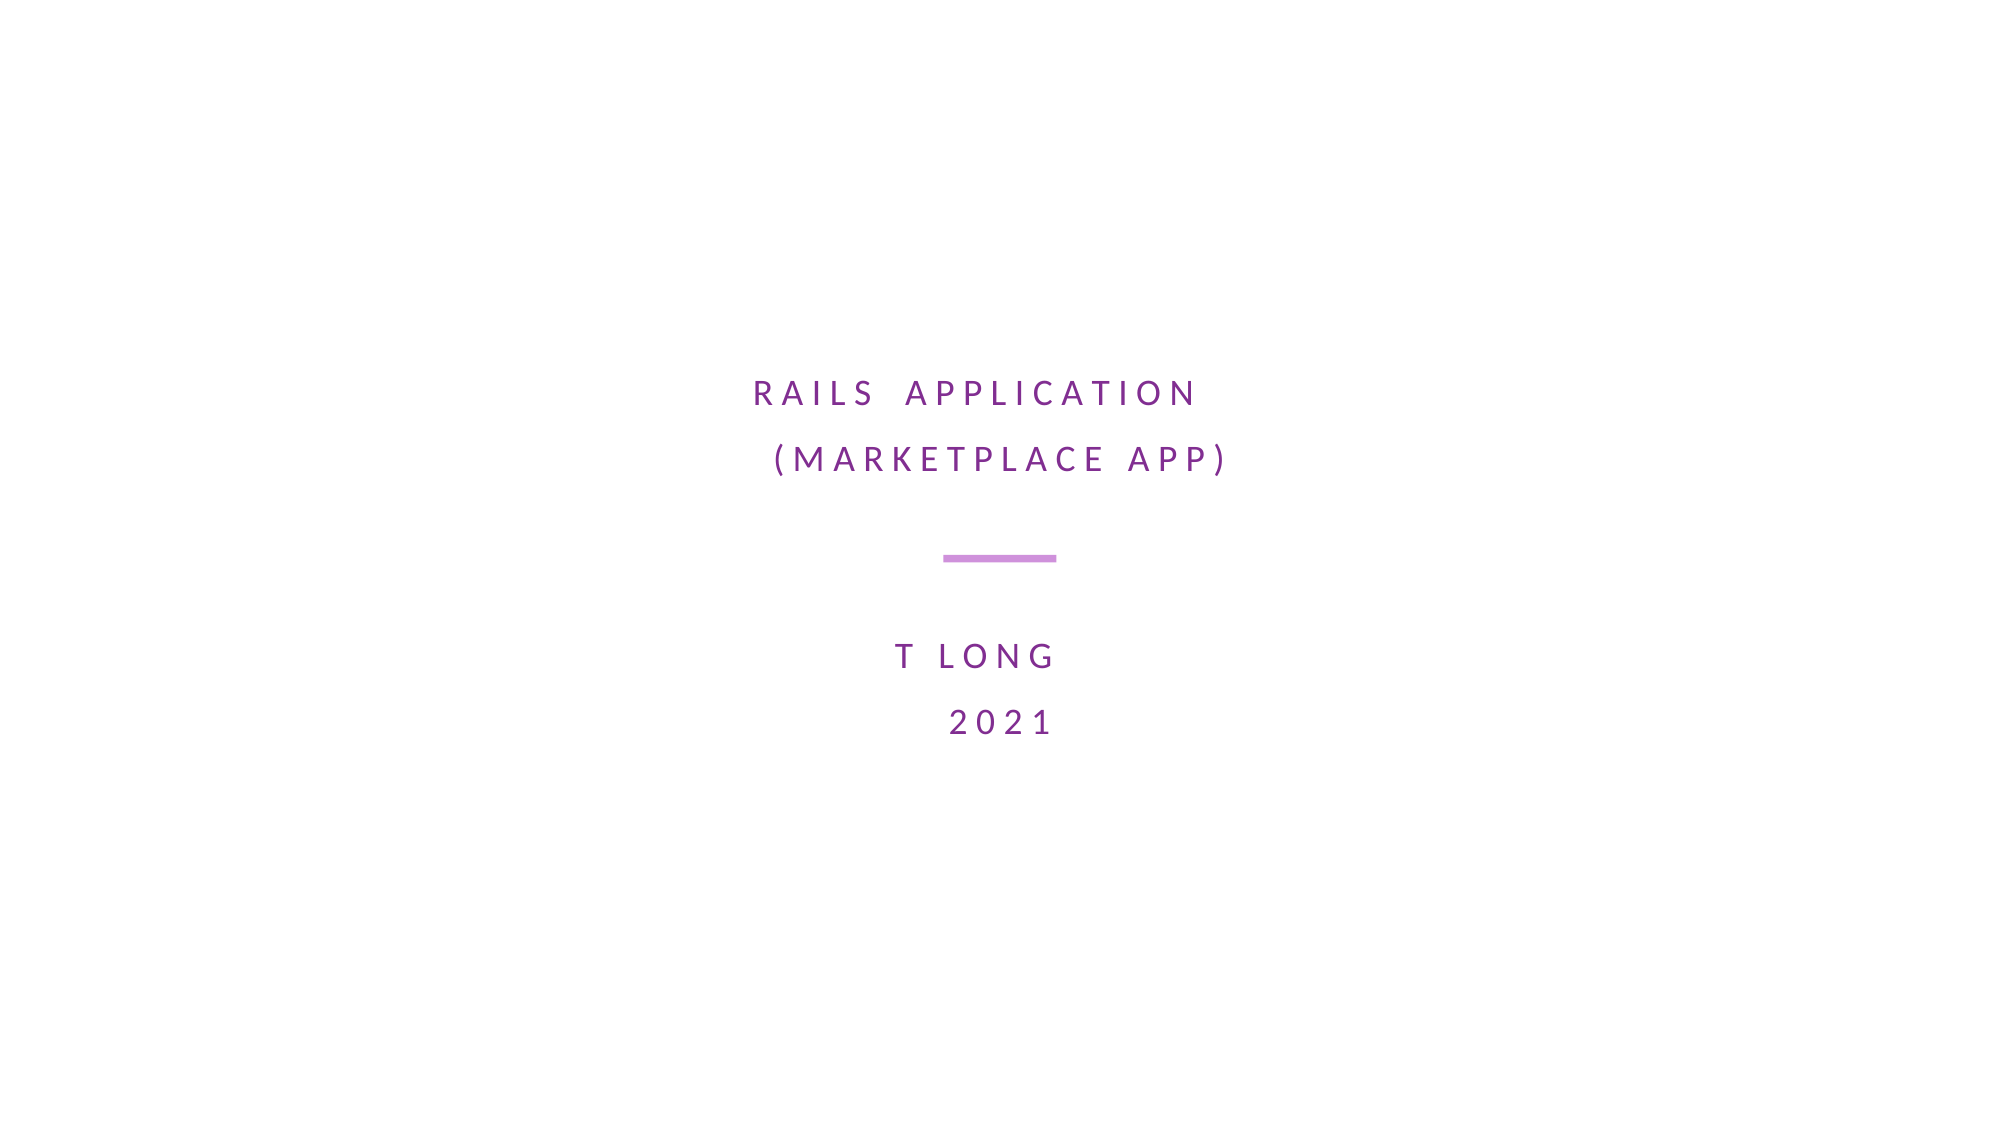

R A I L S    A P P L I C A T I O N
( M A R K E T P L A C E   A P P )

T   L O N G
2 0 2 1